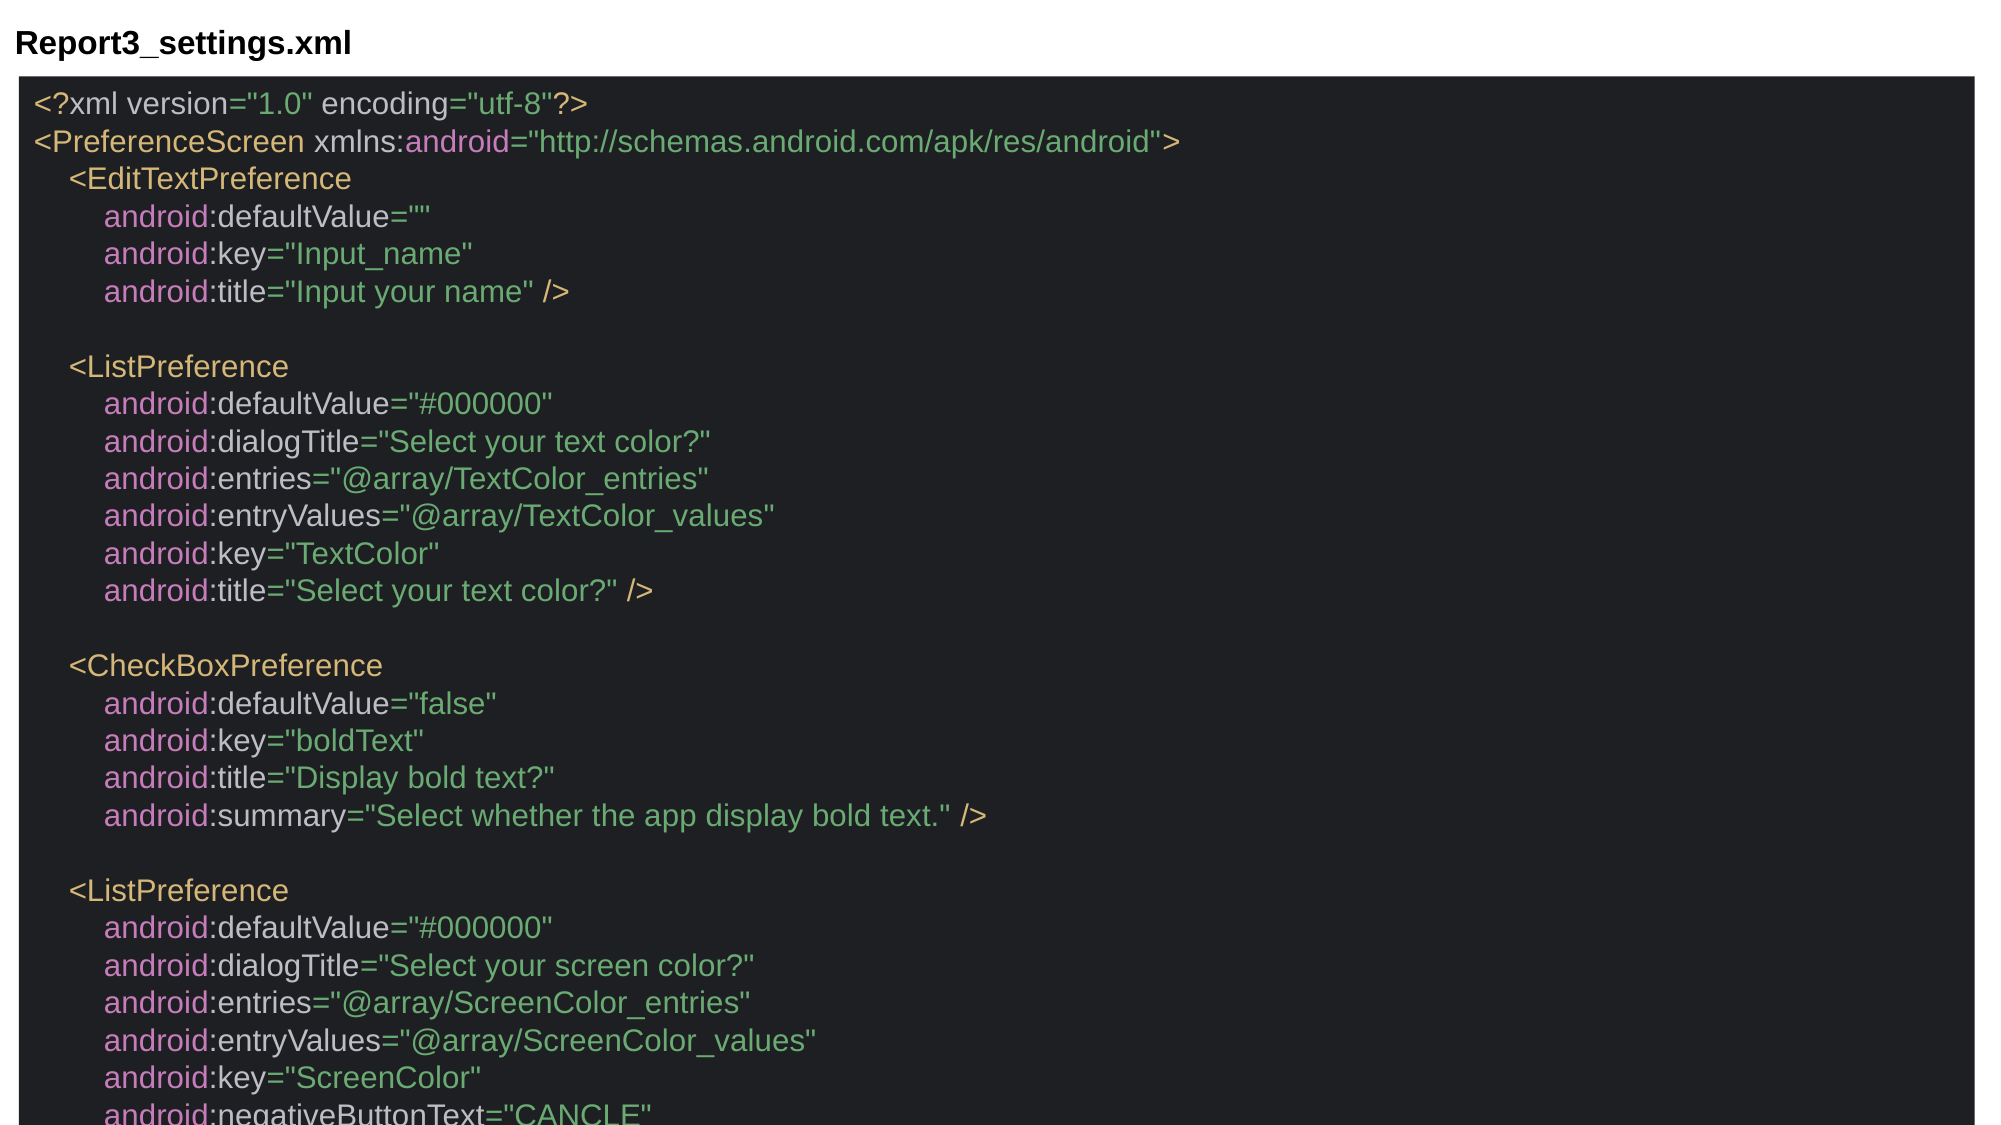

Report3_settings.xml
<?xml version="1.0" encoding="utf-8"?>
<PreferenceScreen xmlns:android="http://schemas.android.com/apk/res/android">
    <EditTextPreference
        android:defaultValue=""
        android:key="Input_name"
        android:title="Input your name" />
    <ListPreference
        android:defaultValue="#000000"
        android:dialogTitle="Select your text color?"
        android:entries="@array/TextColor_entries"
        android:entryValues="@array/TextColor_values"
        android:key="TextColor"
        android:title="Select your text color?" />
    <CheckBoxPreference
        android:defaultValue="false"
        android:key="boldText"
        android:title="Display bold text?"
        android:summary="Select whether the app display bold text." />
    <ListPreference
        android:defaultValue="#000000"
        android:dialogTitle="Select your screen color?"
        android:entries="@array/ScreenColor_entries"
        android:entryValues="@array/ScreenColor_values"
        android:key="ScreenColor"
        android:negativeButtonText="CANCLE"
        android:title="Select your screen color?" />
</PreferenceScreen>